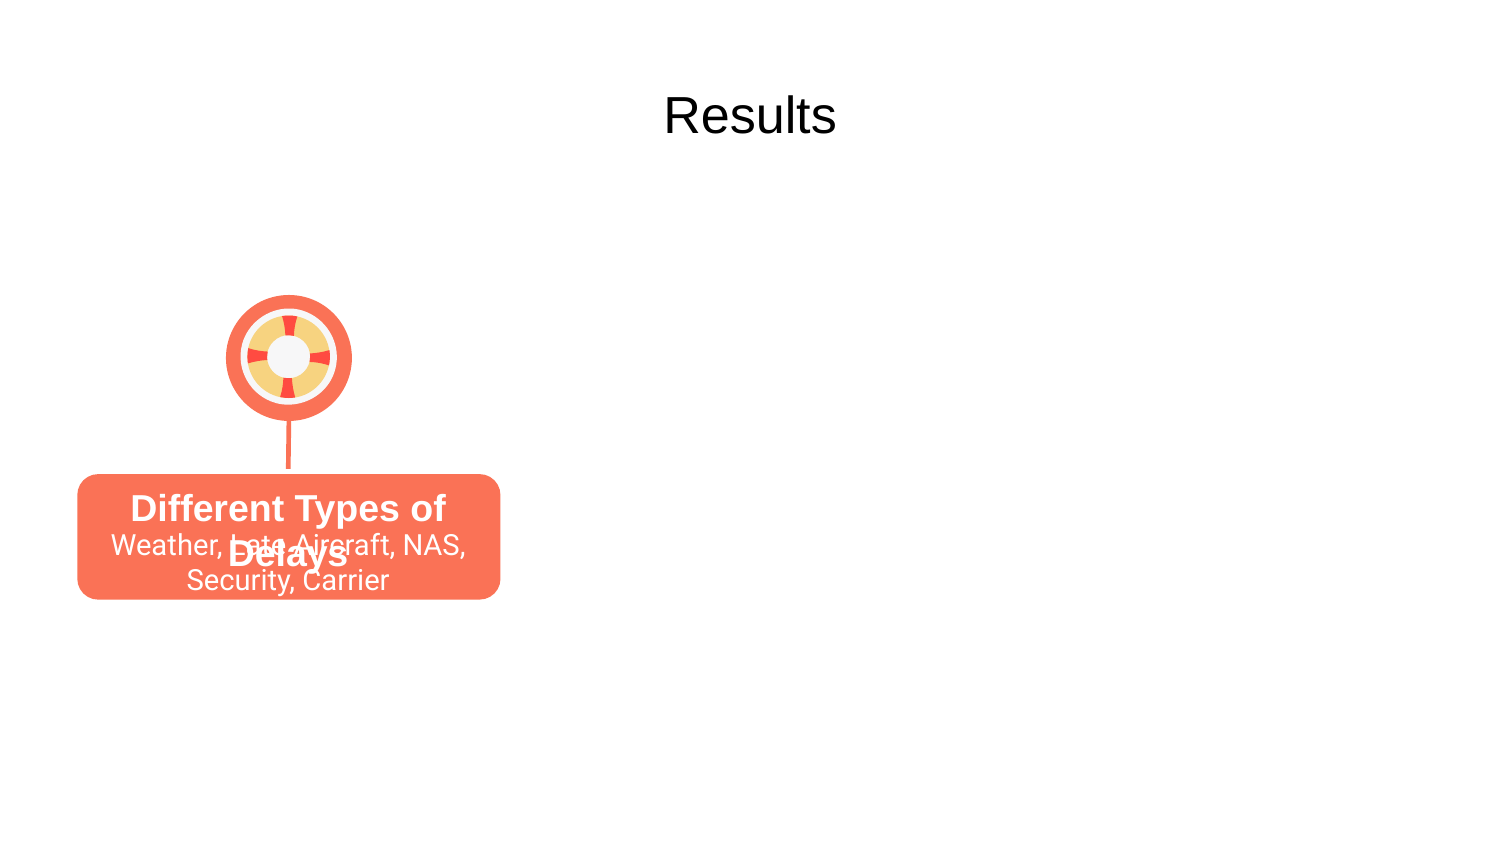

# Results

Different Types of Delays

Weather, Late Aircraft, NAS, Security, Carrier